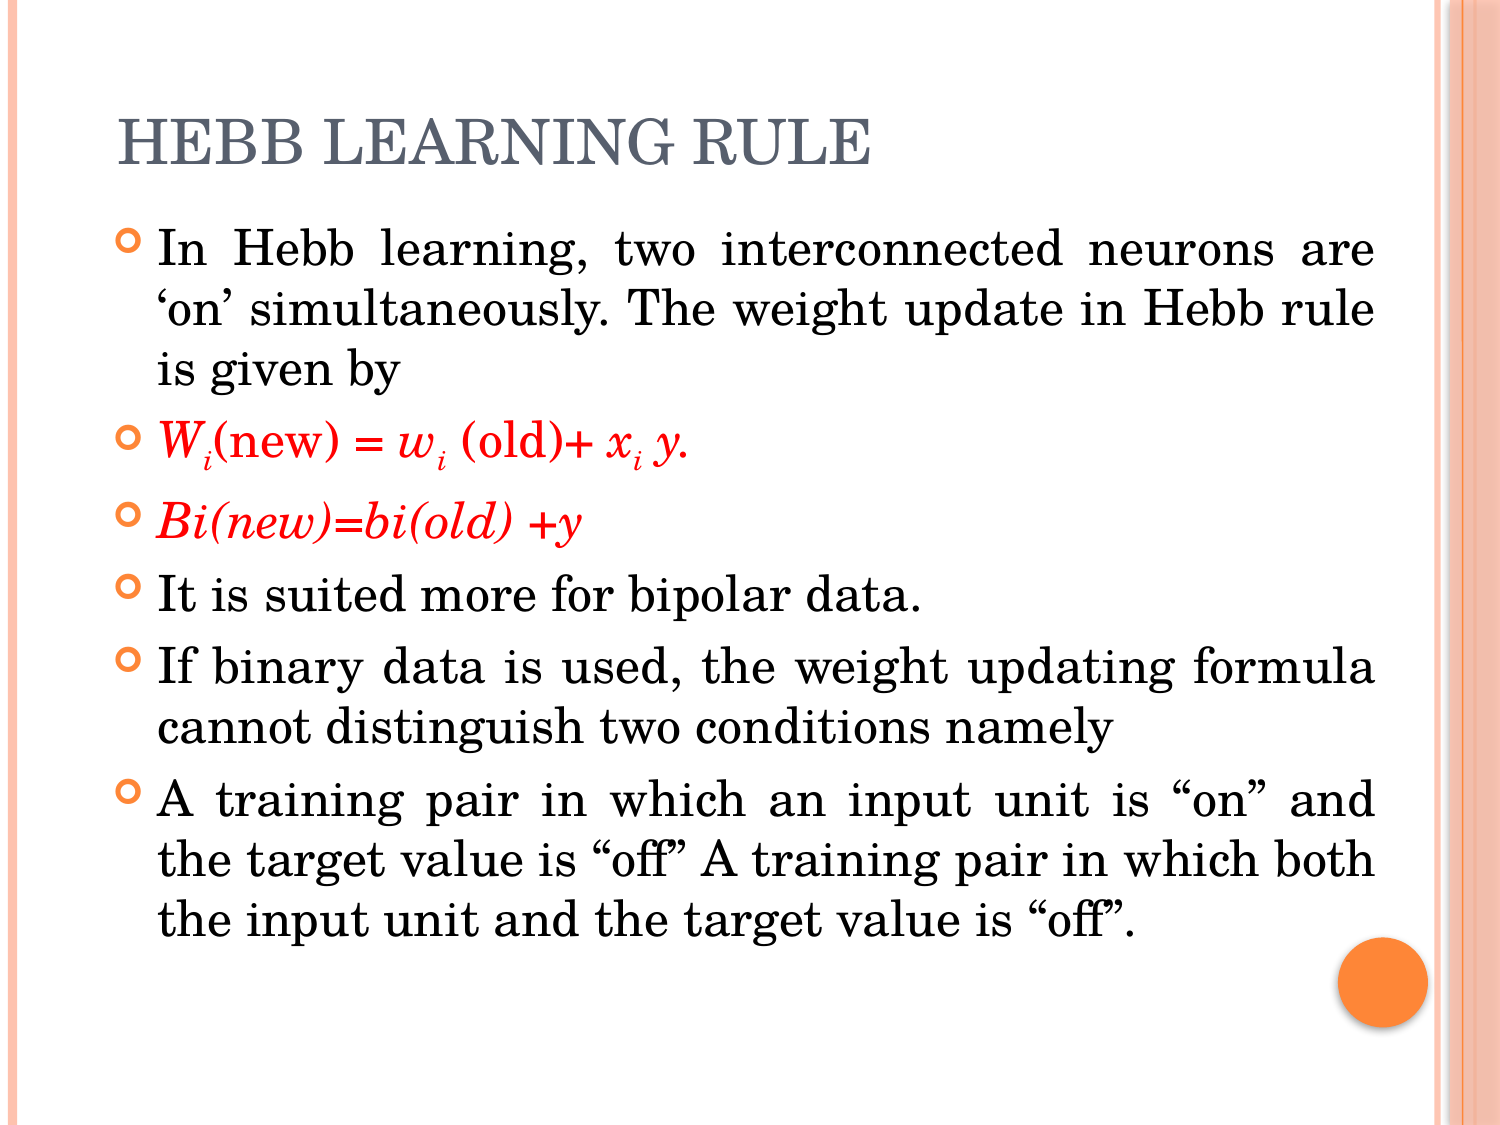

# Hebb Learning Rule
In Hebb learning, two interconnected neurons are ‘on’ simultaneously. The weight update in Hebb rule is given by
Wi(new) = wi (old)+ xi y.
Bi(new)=bi(old) +y
It is suited more for bipolar data.
If binary data is used, the weight updating formula cannot distinguish two conditions namely
A training pair in which an input unit is “on” and the target value is “off” A training pair in which both the input unit and the target value is “off”.